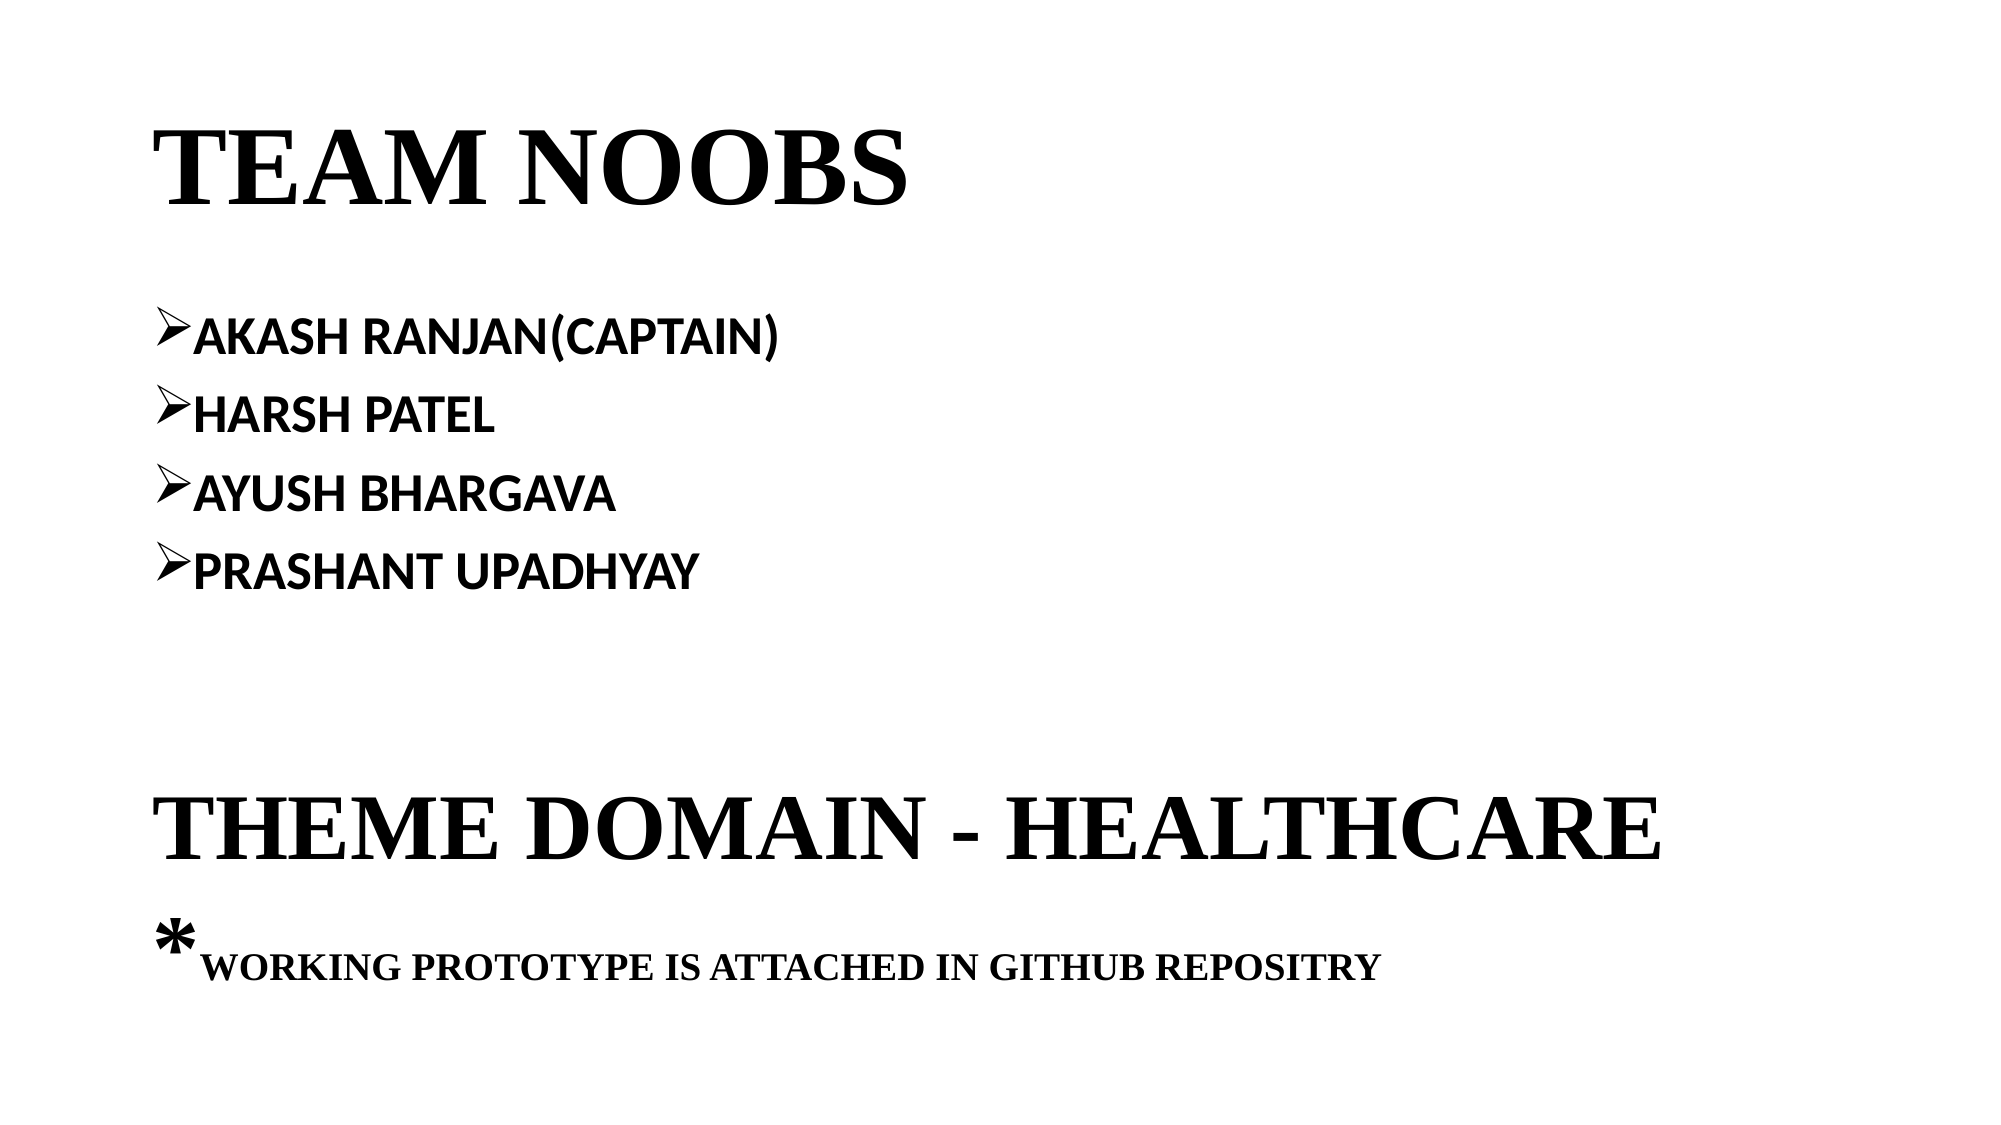

# TEAM NOOBS
AKASH RANJAN(CAPTAIN)
HARSH PATEL
AYUSH BHARGAVA
PRASHANT UPADHYAY

THEME DOMAIN - HEALTHCARE
*WORKING PROTOTYPE IS ATTACHED IN GITHUB REPOSITRY